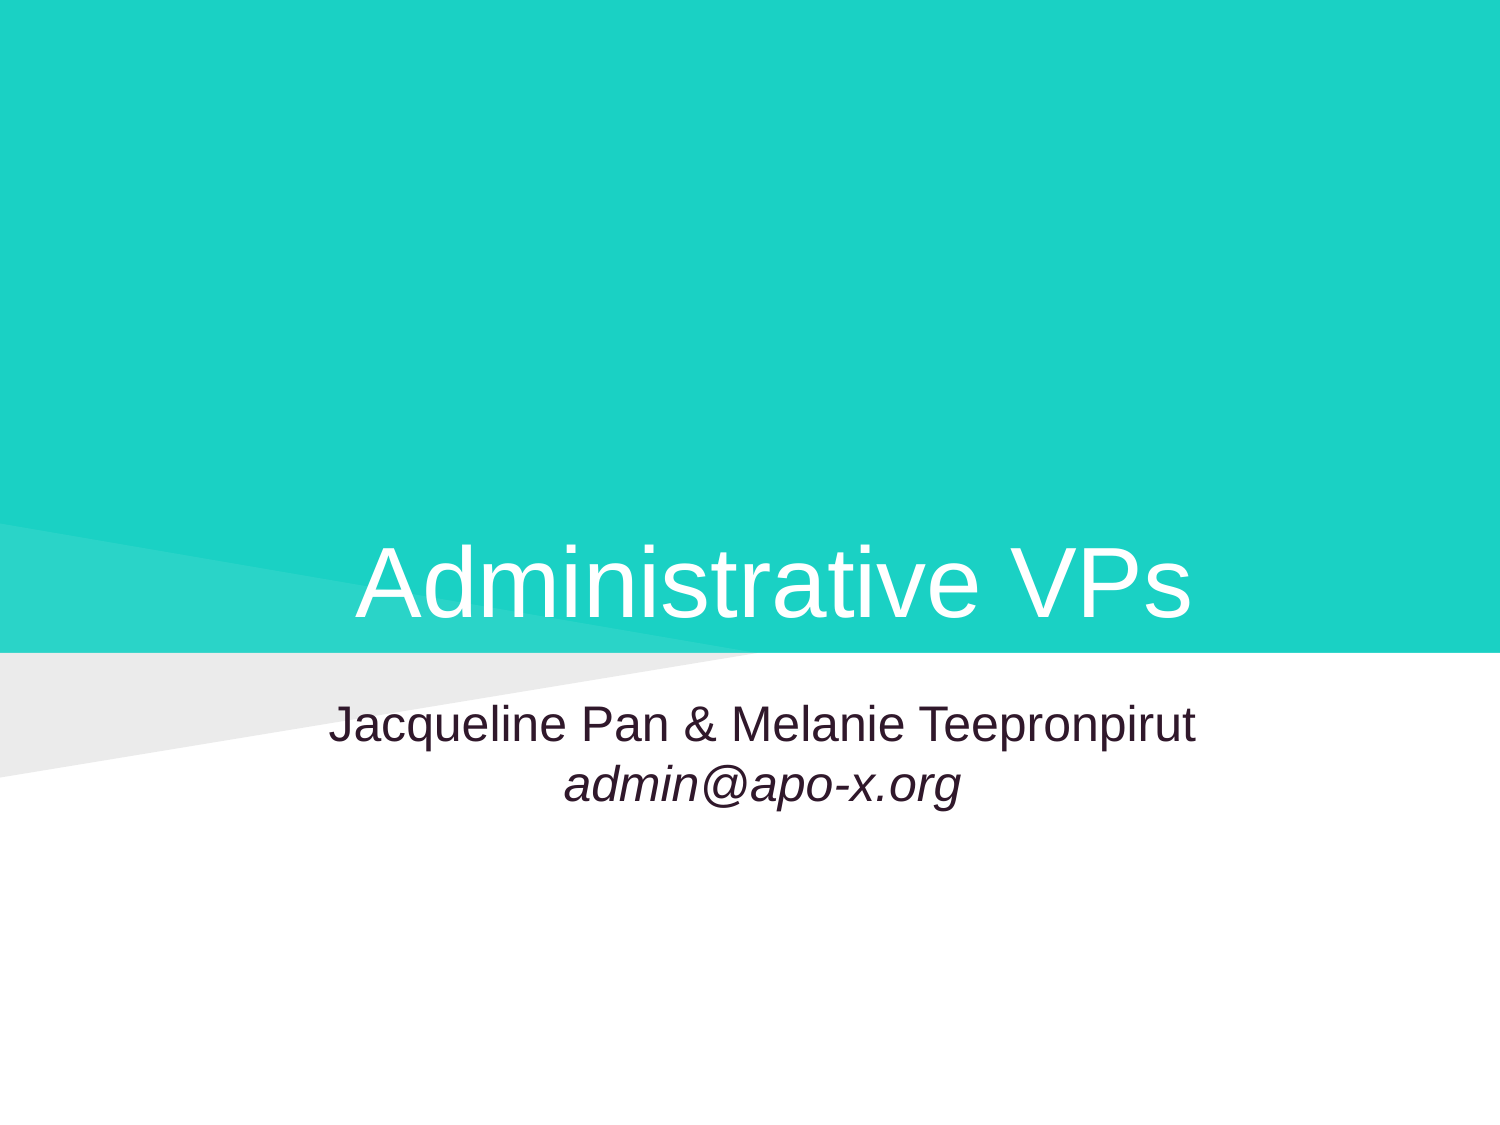

# Administrative VPs
Jacqueline Pan & Melanie Teepronpirut
admin@apo-x.org